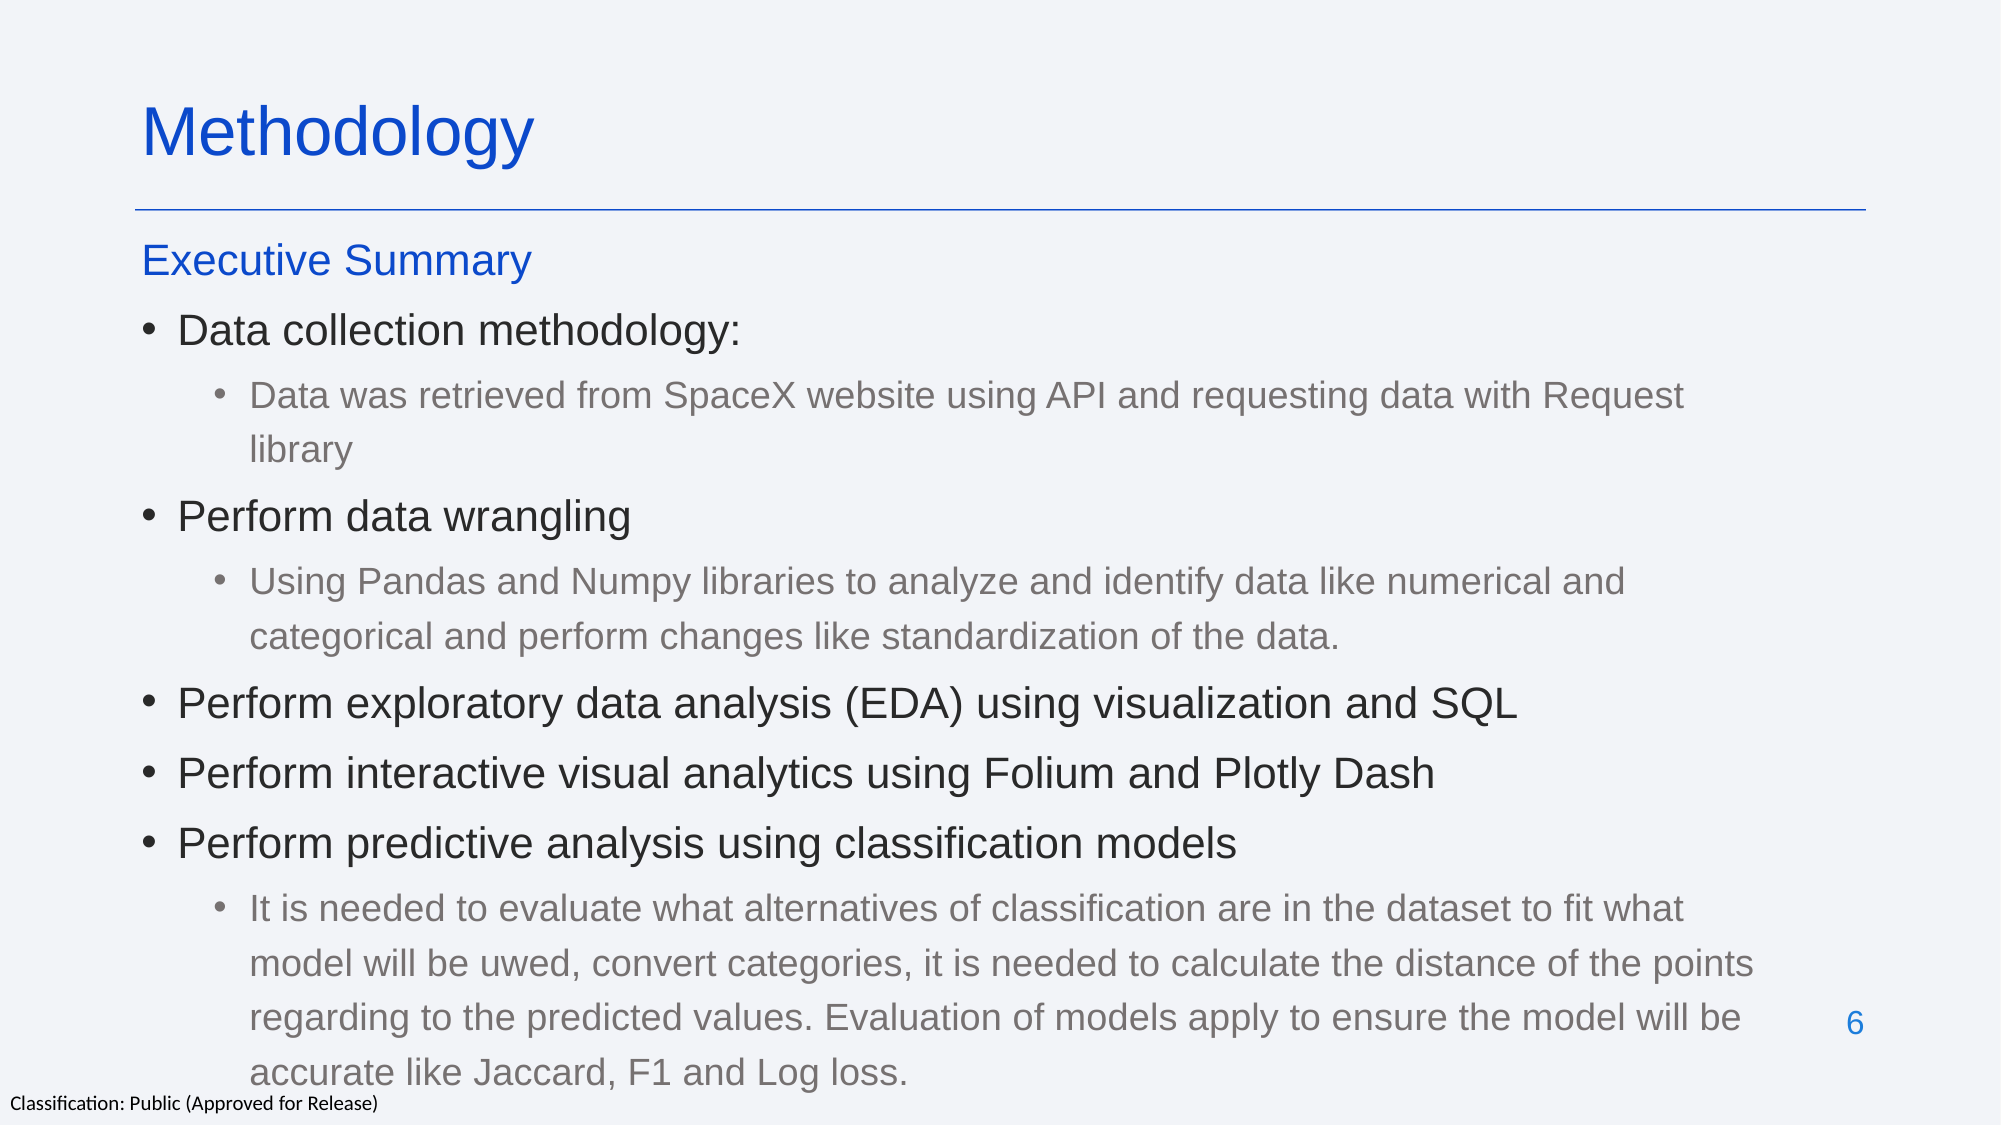

Methodology
Executive Summary
Data collection methodology:
Data was retrieved from SpaceX website using API and requesting data with Request library
Perform data wrangling
Using Pandas and Numpy libraries to analyze and identify data like numerical and categorical and perform changes like standardization of the data.
Perform exploratory data analysis (EDA) using visualization and SQL
Perform interactive visual analytics using Folium and Plotly Dash
Perform predictive analysis using classification models
It is needed to evaluate what alternatives of classification are in the dataset to fit what model will be uwed, convert categories, it is needed to calculate the distance of the points regarding to the predicted values. Evaluation of models apply to ensure the model will be accurate like Jaccard, F1 and Log loss.

6